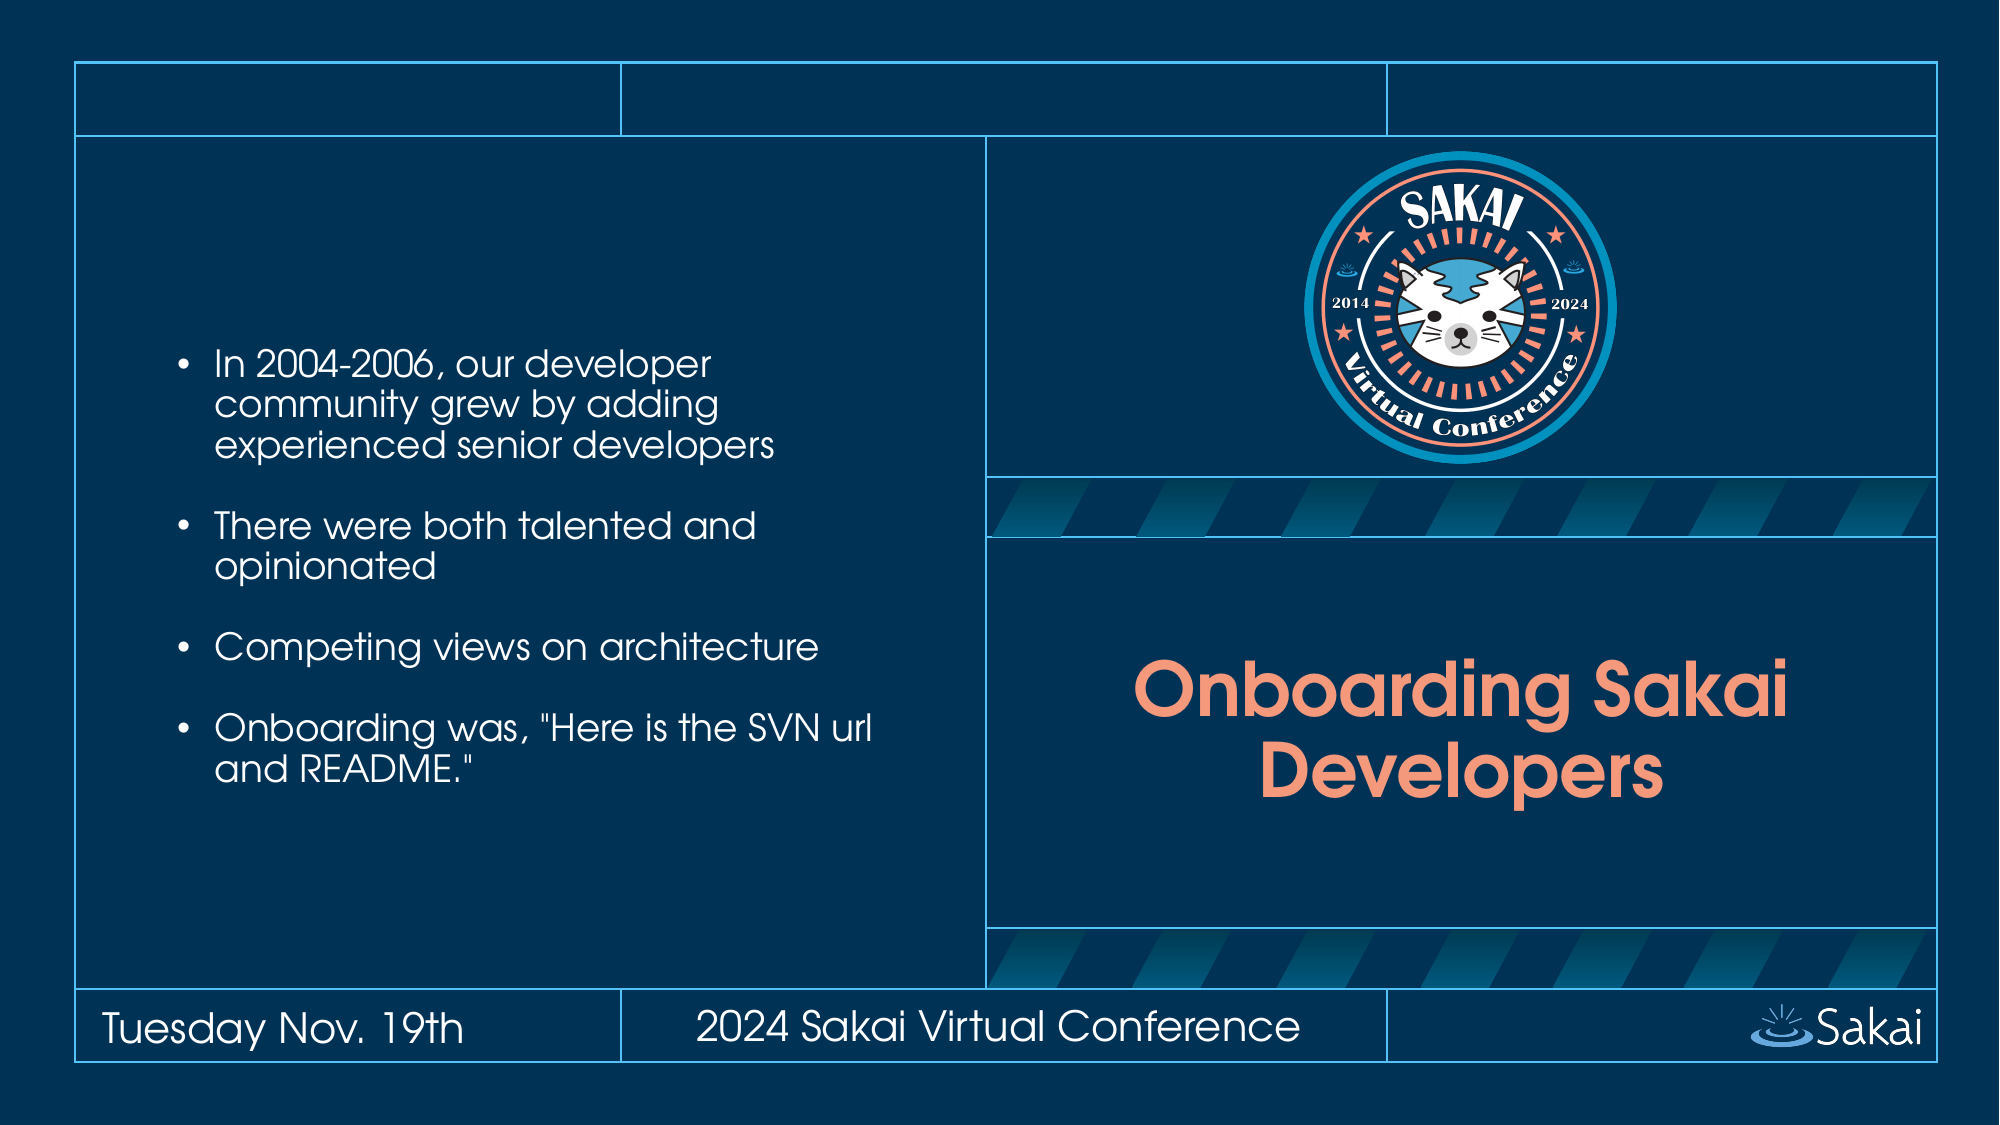

In 2004-2006, our developer community grew by adding experienced senior developers

There were both talented and opinionated

Competing views on architecture

Onboarding was, "Here is the SVN url and README."
# Onboarding Sakai Developers
2024 Sakai Virtual Conference
Tuesday Nov. 19th